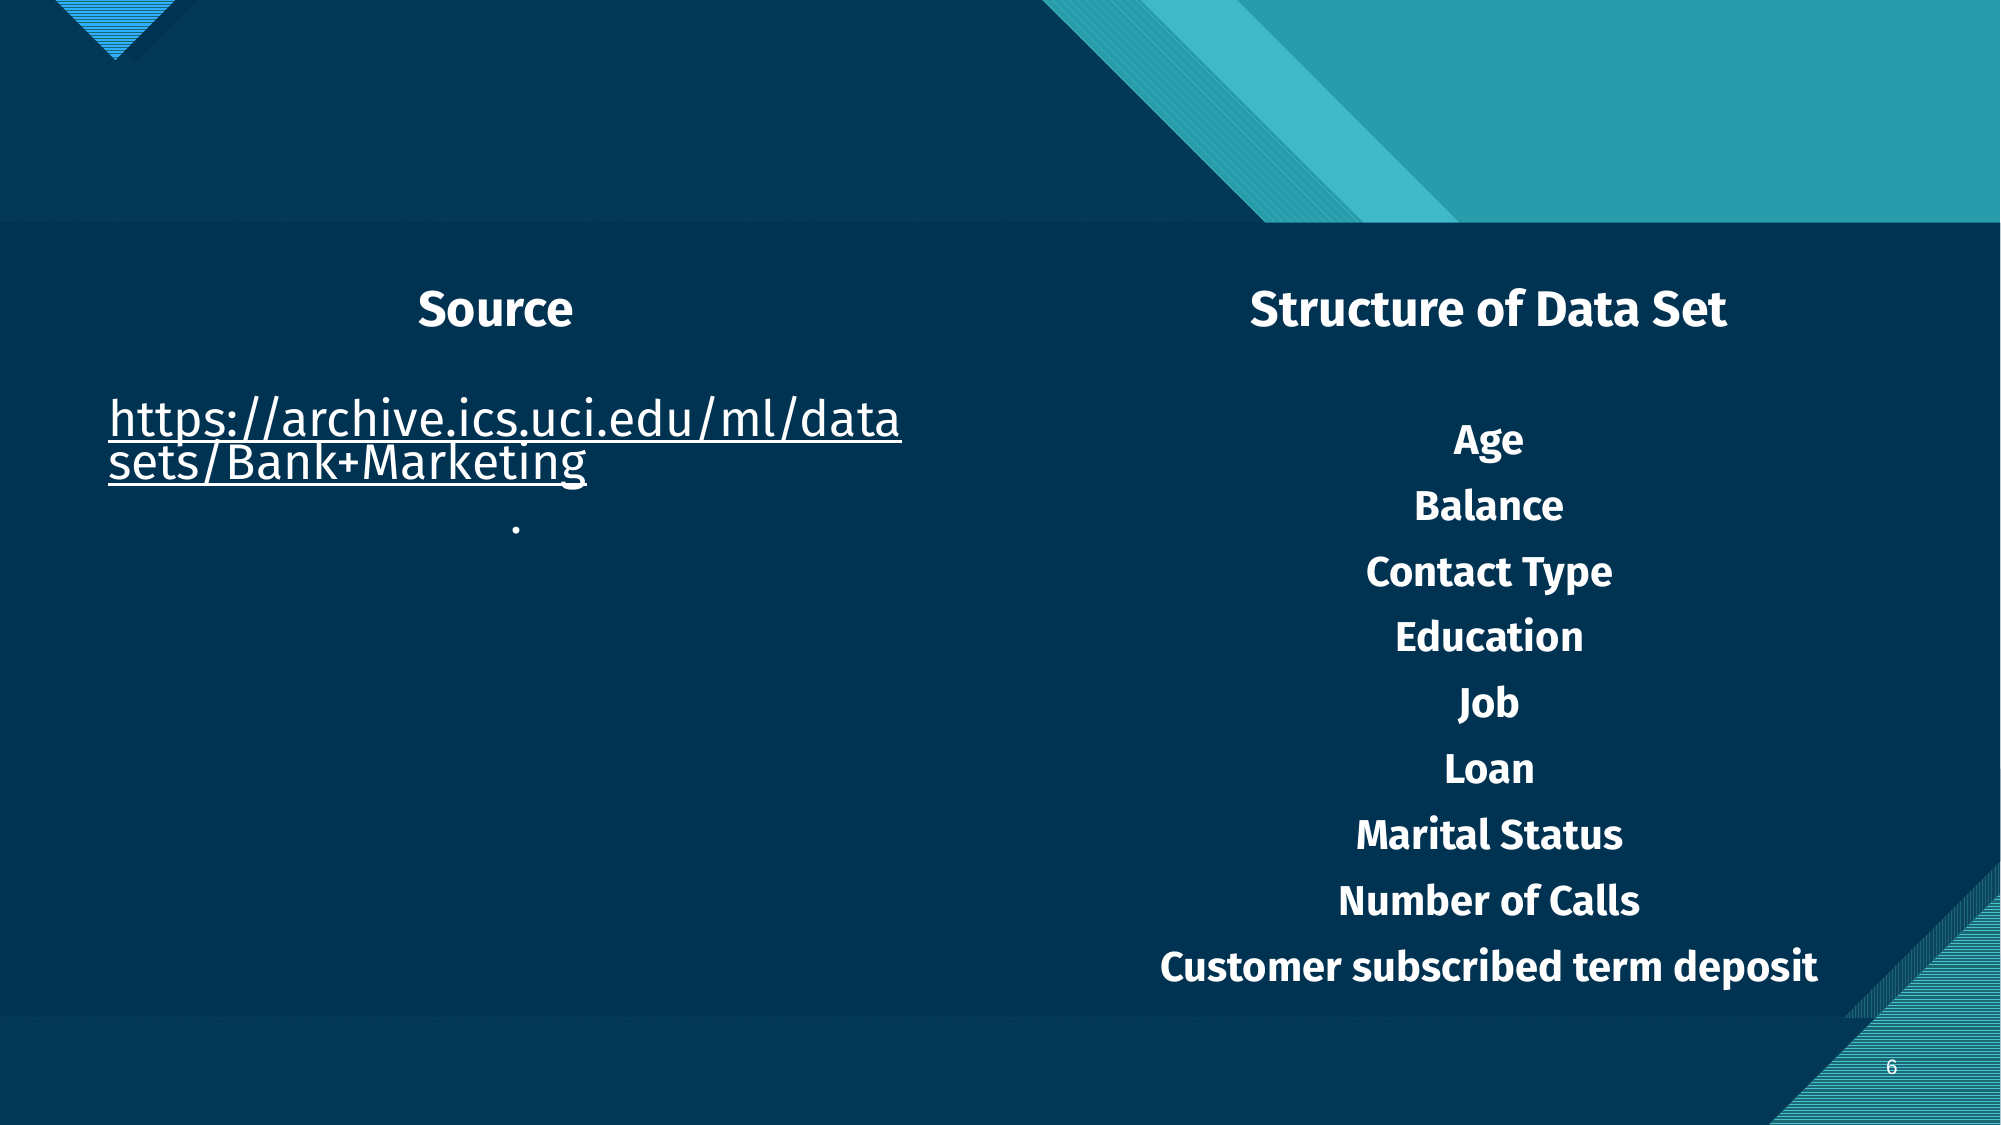

Source
Structure of Data Set
https://archive.ics.uci.edu/ml/datasets/Bank+Marketing.

Age
Balance
Contact Type
Education
Job
Loan
Marital Status
Number of Calls
Customer subscribed term deposit

6